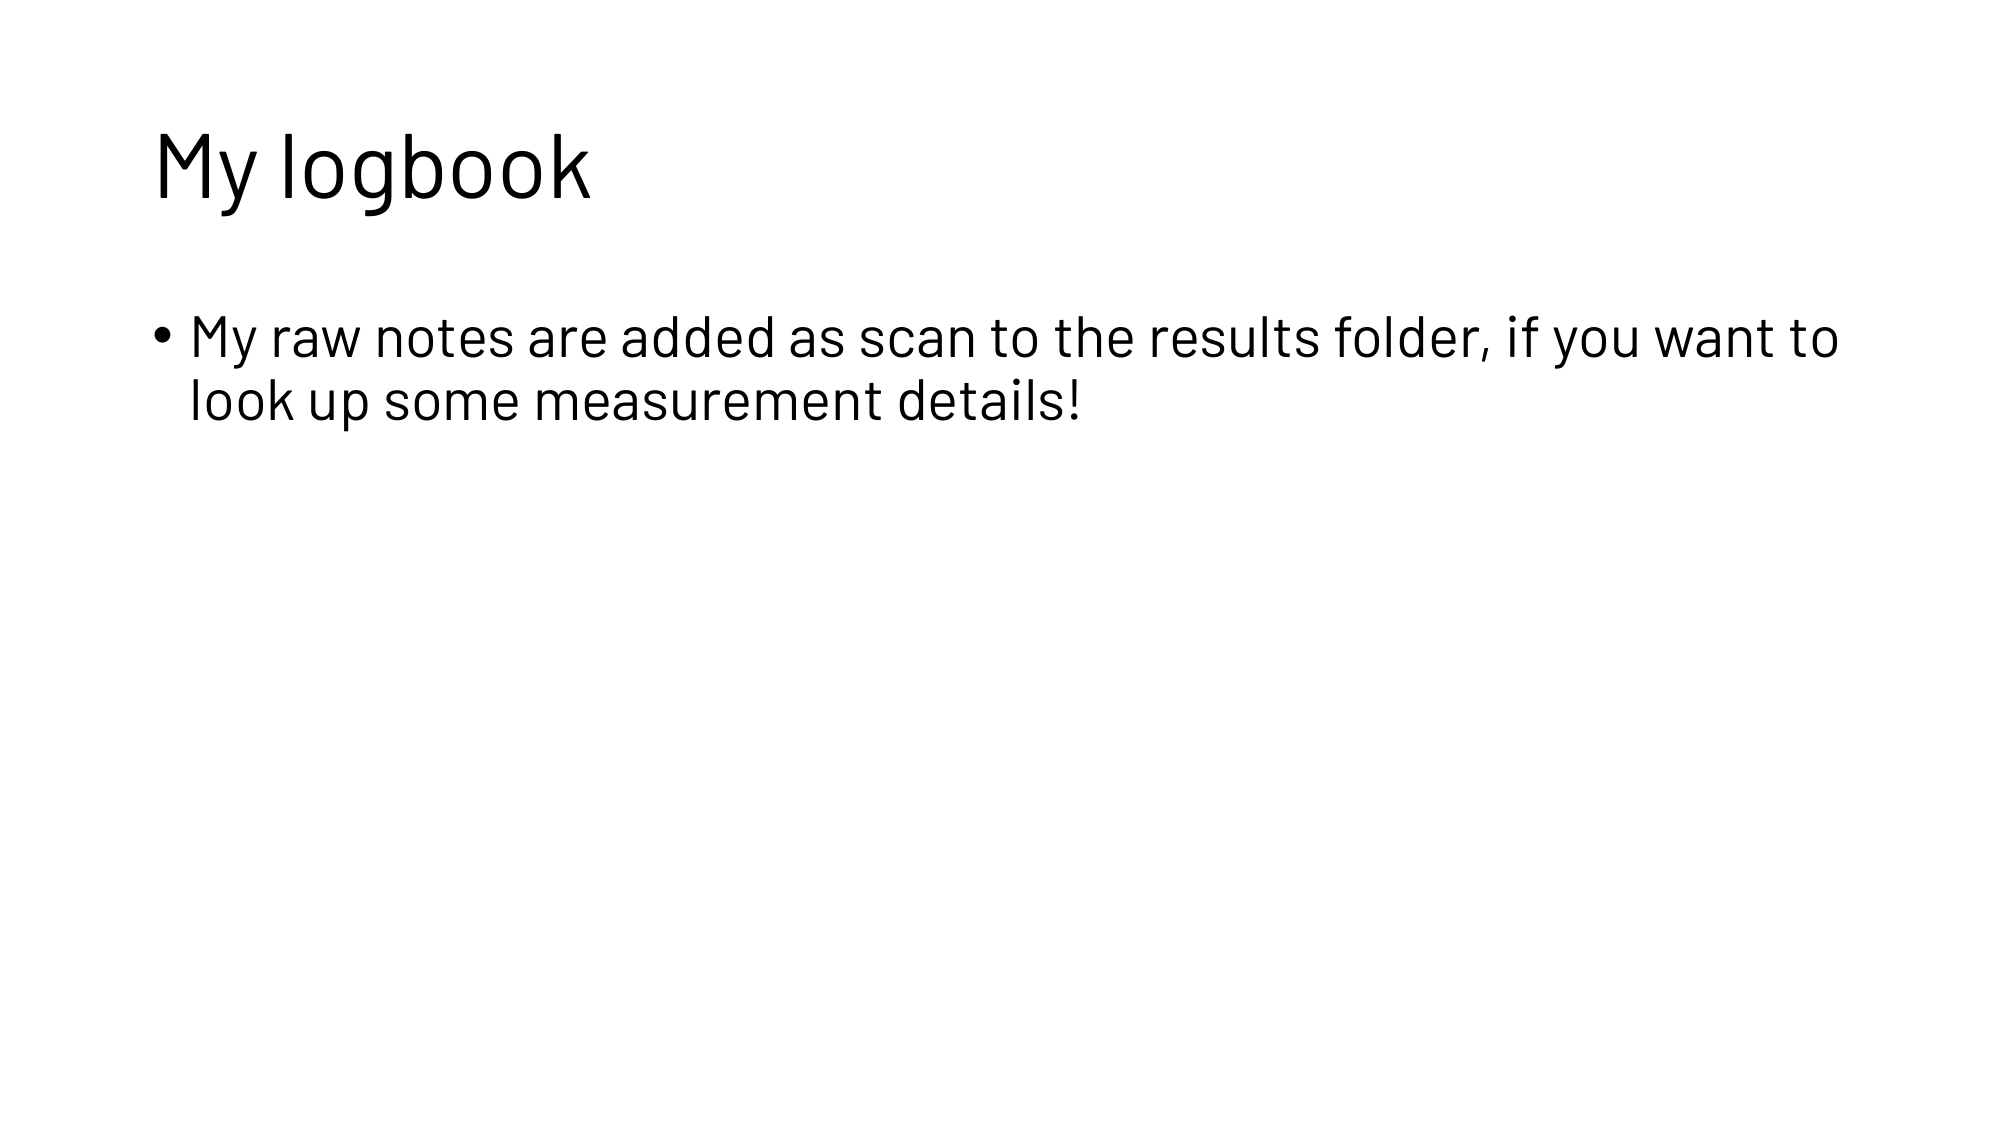

# My logbook
My raw notes are added as scan to the results folder, if you want to look up some measurement details!